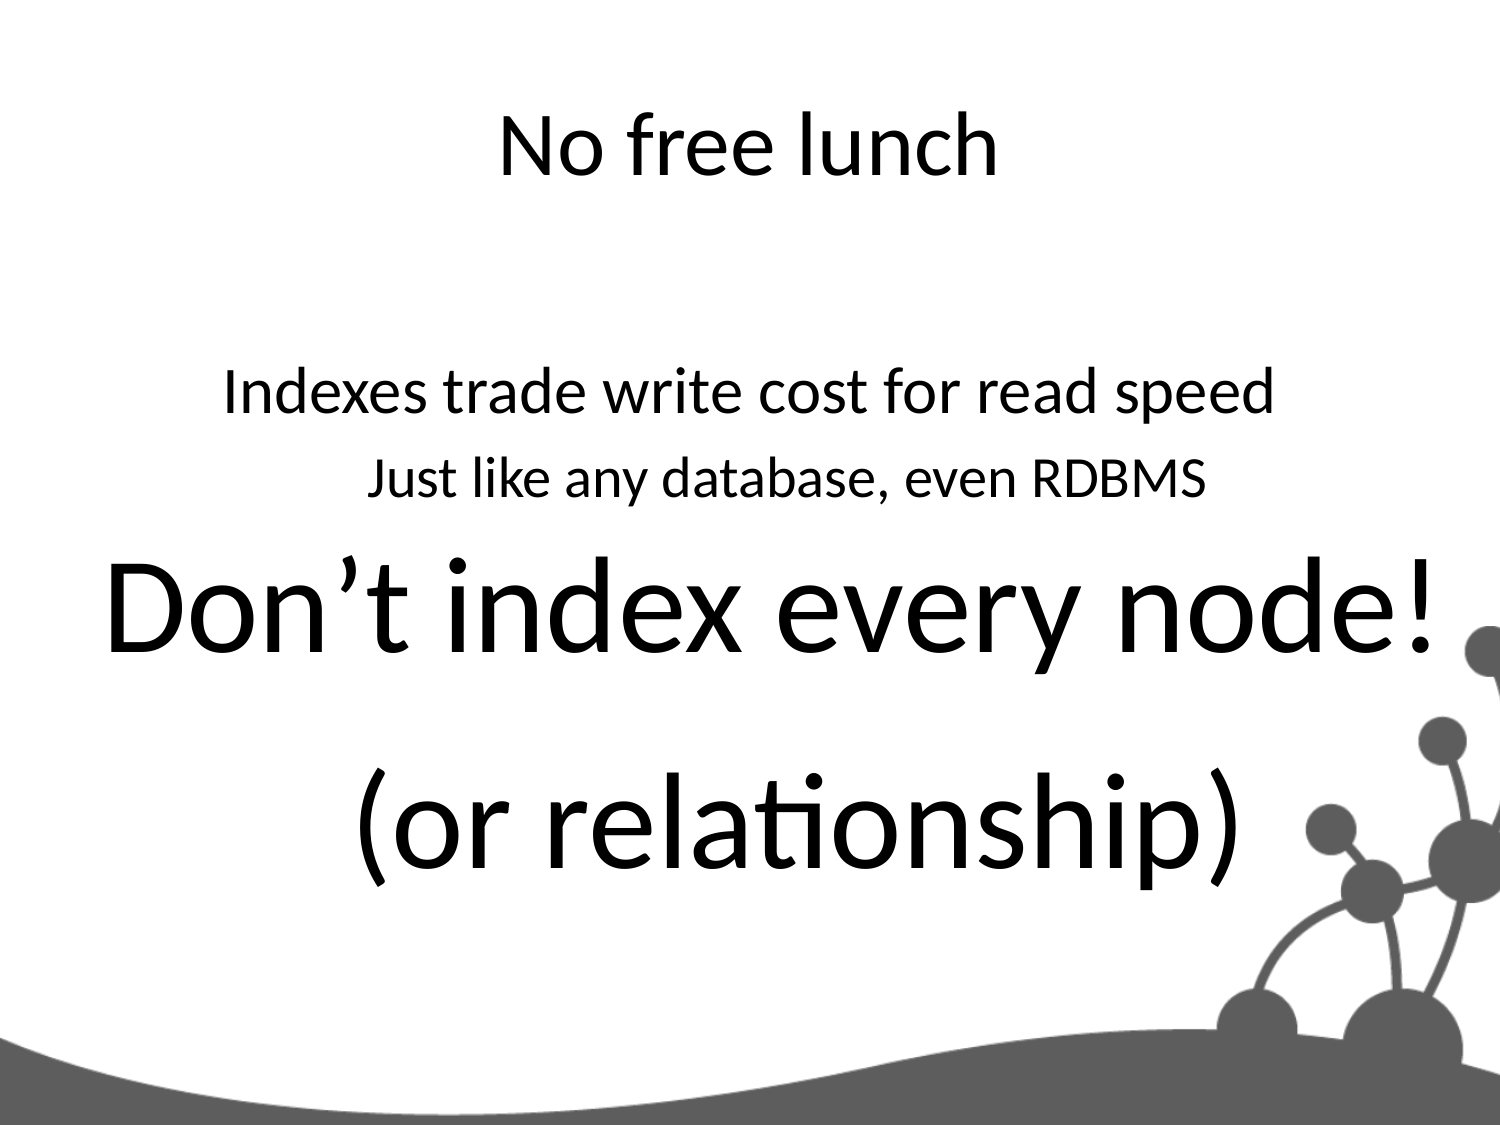

# No free lunch
Indexes trade write cost for read speed
Just like any database, even RDBMS
Don’t index every node!
(or relationship)